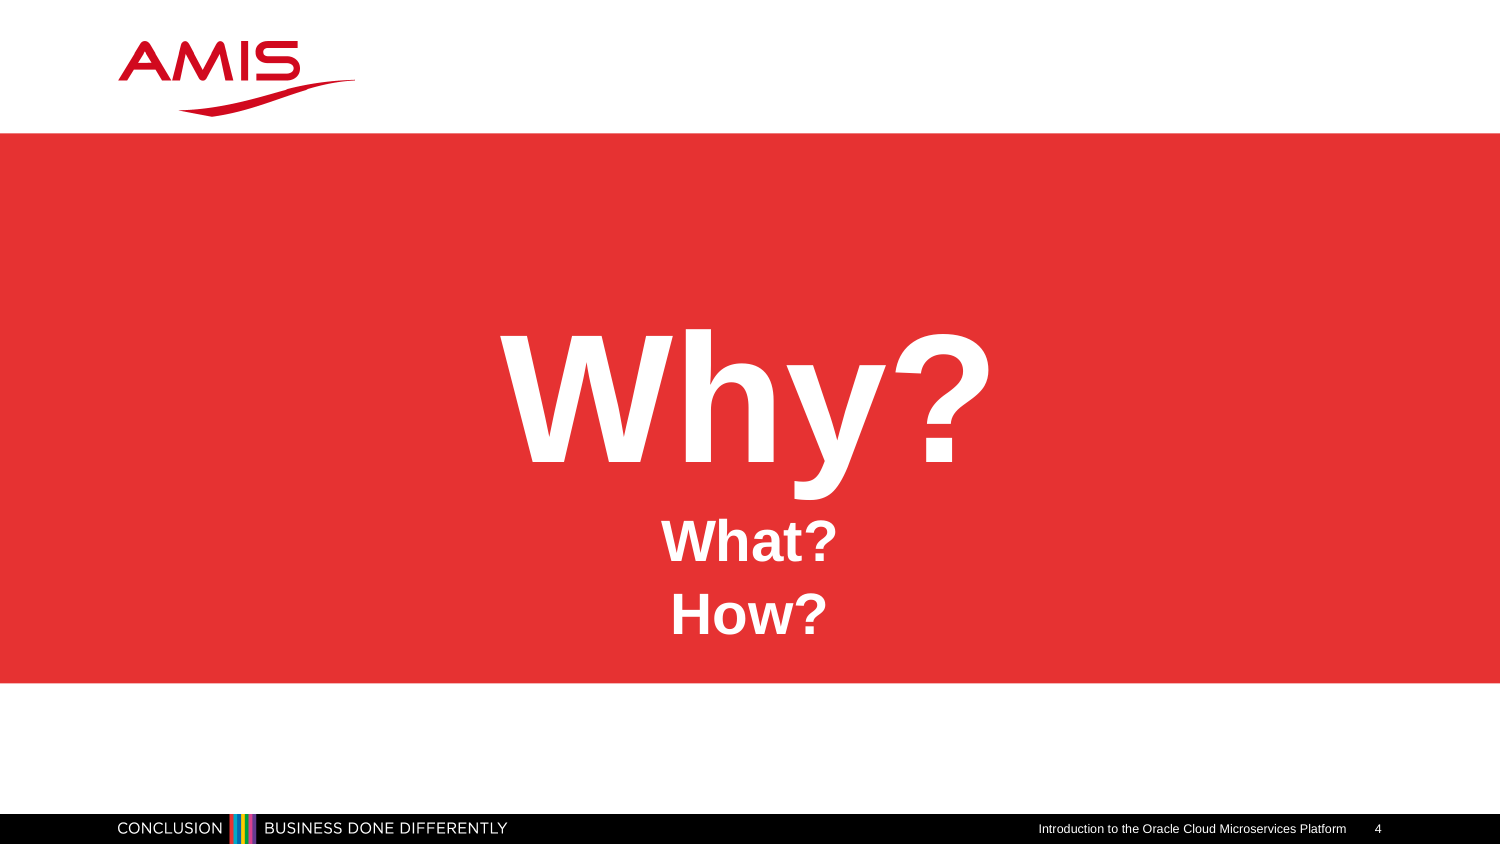

# Why? What? How?
Introduction to the Oracle Cloud Microservices Platform
4